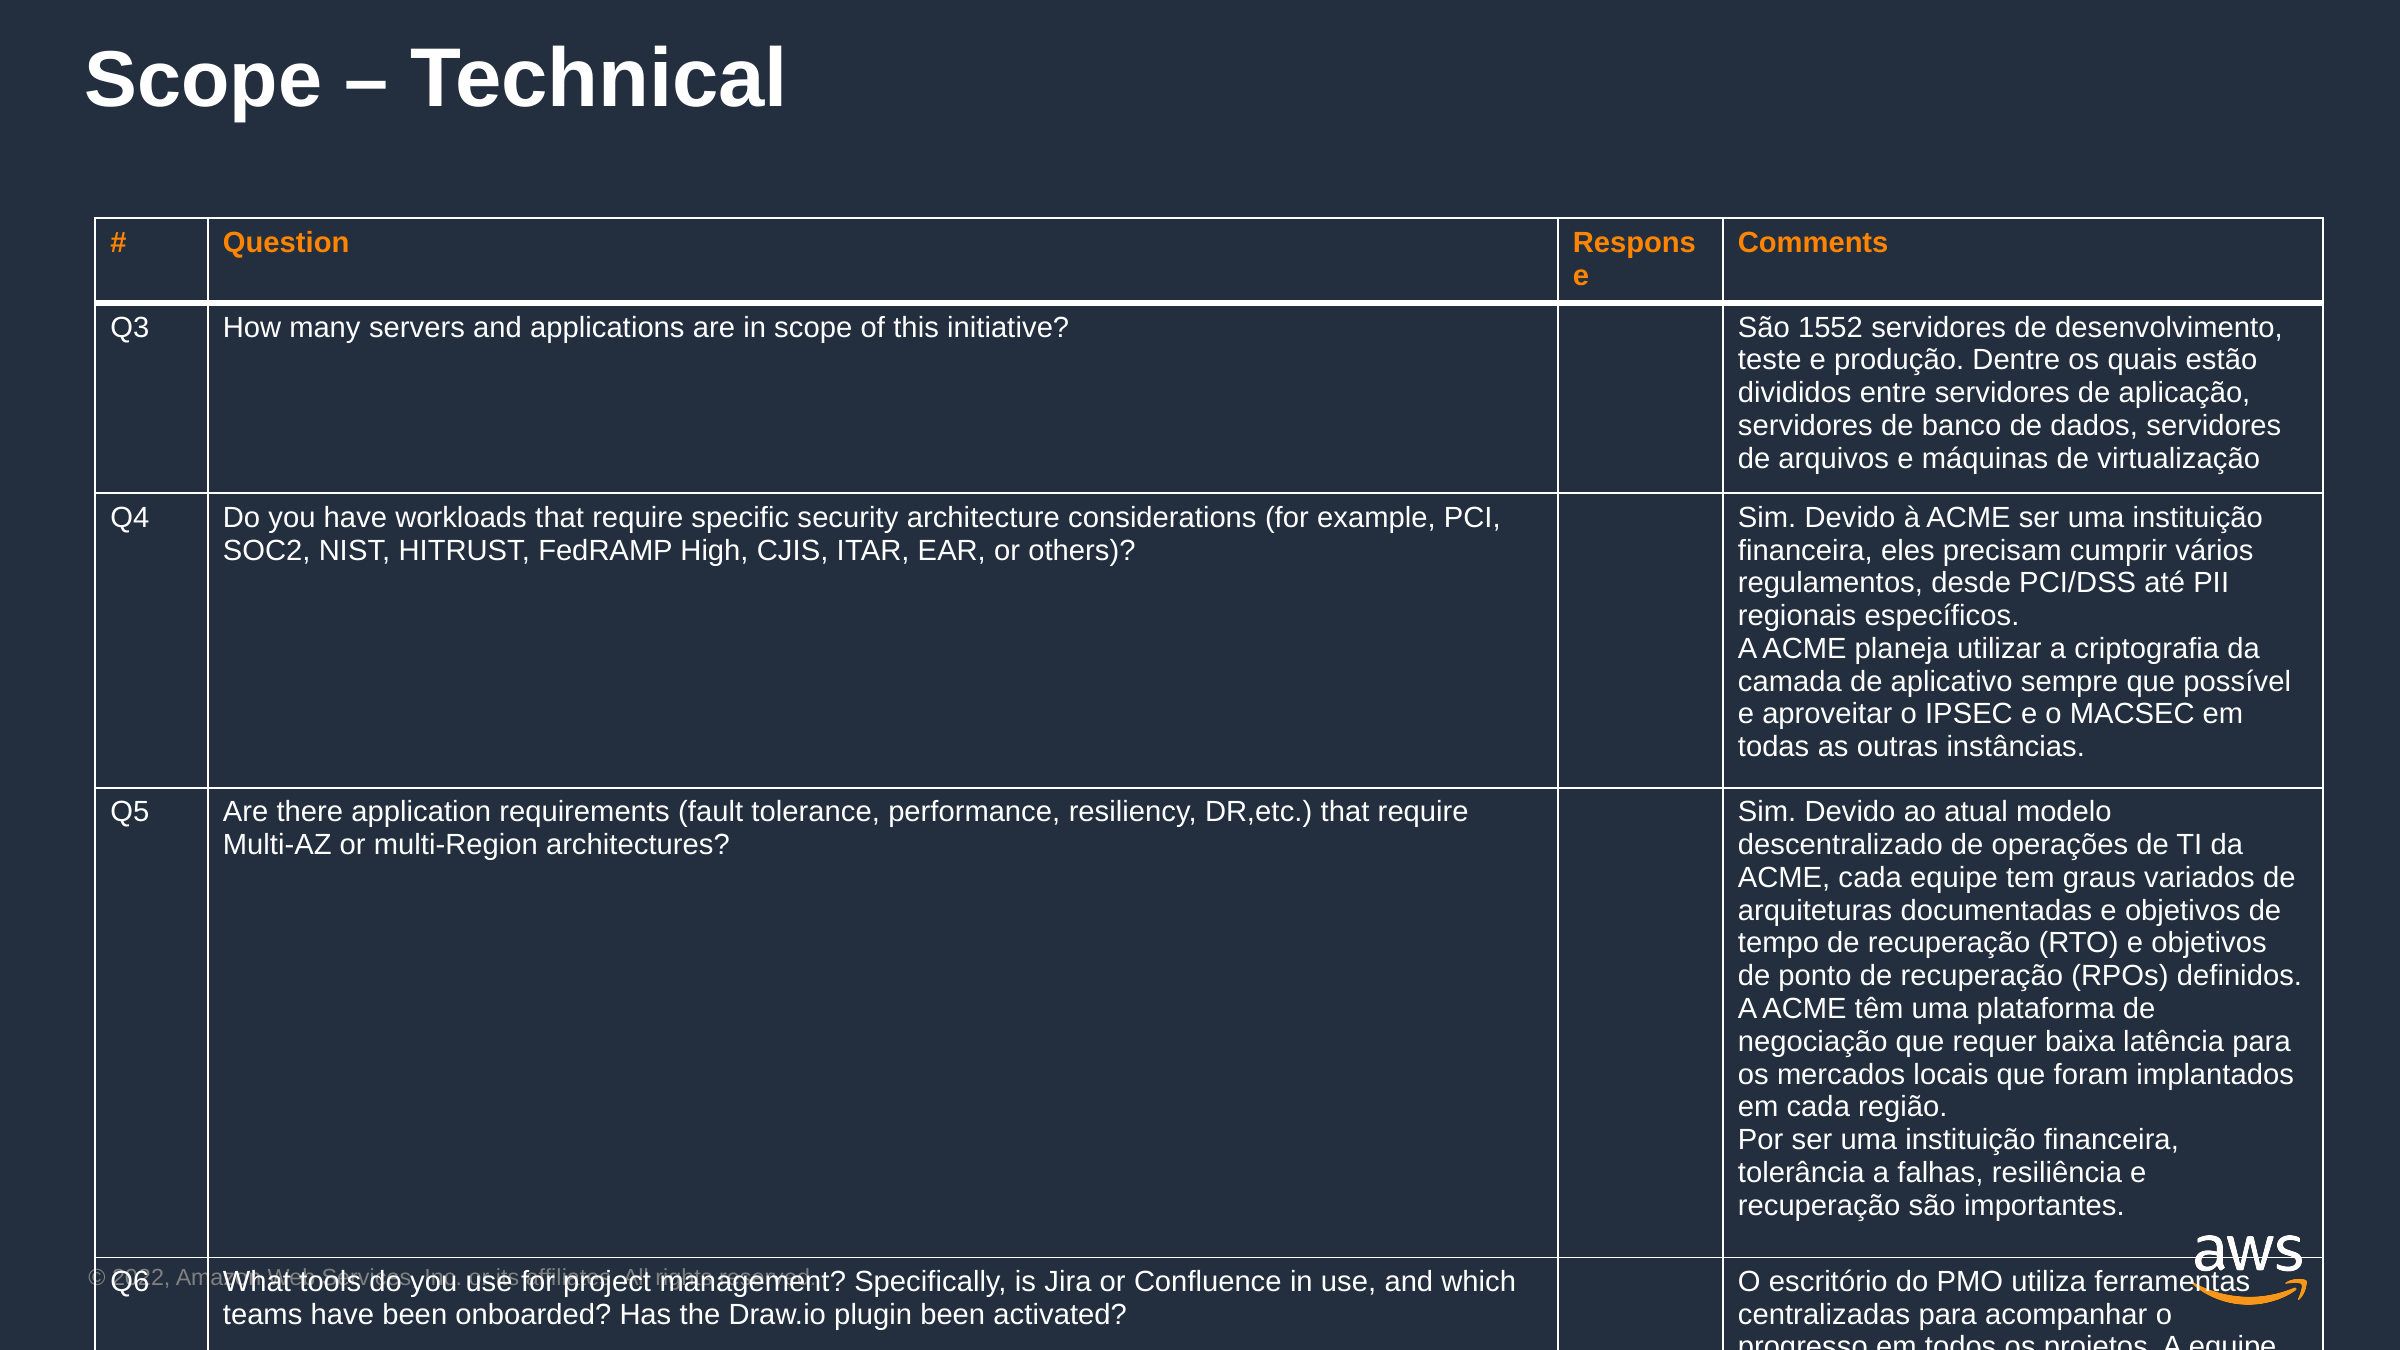

Scope – Technical
| # | Question | Response | Comments |
| --- | --- | --- | --- |
| Q3 | How many servers and applications are in scope of this initiative? |  | São 1552 servidores de desenvolvimento, teste e produção. Dentre os quais estão divididos entre servidores de aplicação, servidores de banco de dados, servidores de arquivos e máquinas de virtualização |
| Q4 | Do you have workloads that require specific security architecture considerations (for example, PCI, SOC2, NIST, HITRUST, FedRAMP High, CJIS, ITAR, EAR, or others)? |  | Sim. Devido à ACME ser uma instituição financeira, eles precisam cumprir vários regulamentos, desde PCI/DSS até PII regionais específicos. A ACME planeja utilizar a criptografia da camada de aplicativo sempre que possível e aproveitar o IPSEC e o MACSEC em todas as outras instâncias. |
| Q5 | Are there application requirements (fault tolerance, performance, resiliency, DR,etc.) that require Multi-AZ or multi-Region architectures? |  | Sim. Devido ao atual modelo descentralizado de operações de TI da ACME, cada equipe tem graus variados de arquiteturas documentadas e objetivos de tempo de recuperação (RTO) e objetivos de ponto de recuperação (RPOs) definidos. A ACME têm uma plataforma de negociação que requer baixa latência para os mercados locais que foram implantados em cada região. Por ser uma instituição financeira, tolerância a falhas, resiliência e recuperação são importantes. |
| Q6 | What tools do you use for project management? Specifically, is Jira or Confluence in use, and which teams have been onboarded? Has the Draw.io plugin been activated? |  | O escritório do PMO utiliza ferramentas centralizadas para acompanhar o progresso em todos os projetos. A equipe pratica metodologias ágeis em todos os projetos desde sua criação e a maioria tem certificado Agile Practitioner. |
| Q7 | Are mainframe/AS400(IBM I) workloads in scope or potentially in scope? (Additional questions in Optional section) | No |  |
| Q8 | Are VMware Cloud workloads being considered as part of this migration? (Additional questions in Optional section) | No |  |
| Q9 | Is storage being considered as part of this migration? (Additional questions in Optional section) | Yes | Existem servidores de arquivos Windows e Linux |
| Q10 | Are Microsoft workloads being considered as part of this migration? (Additional questions in Optional section) | Yes | Aproximadamente 60% dos servidores são Windows, sendo servidores de aplicação .NET, Banco de dados MS SQL Server e servidores de arquivo |
| Q11 | Is network transformation being considered as part of this migration? (Additional questions in Optional section) |  |  |
| Q12 | Are databases being considered as part of this migration? (Additional questions in Optional section) |  | Sim. 42 servidores PostgresSQL (linux) e 34 servidores MSSQL Server (windows) |
| Q13 | Are on-premise appliances considered in order to meet one of the following requirements : low latency, local processing needs for technical reasons such as data gravity, or data residency? (Additional questions in Optional section) | Yes | A ACME atualmente usa o dispositivo F5 BIG-IP no local para realizar o balanceamento de carga. Atualmente, eles estão utilizando Fortigate Firewalls. |
| Q14 | Are SAP workloads being considered as part of this migration? (Additional questions in Optional Section) | No |  |
| Q15 | Are there applications that are part of this migration effort with legacy characteristics that may prevent you from fully leveraging cloud benefits post migration? (Additional questions in Optional Section) | No |  |